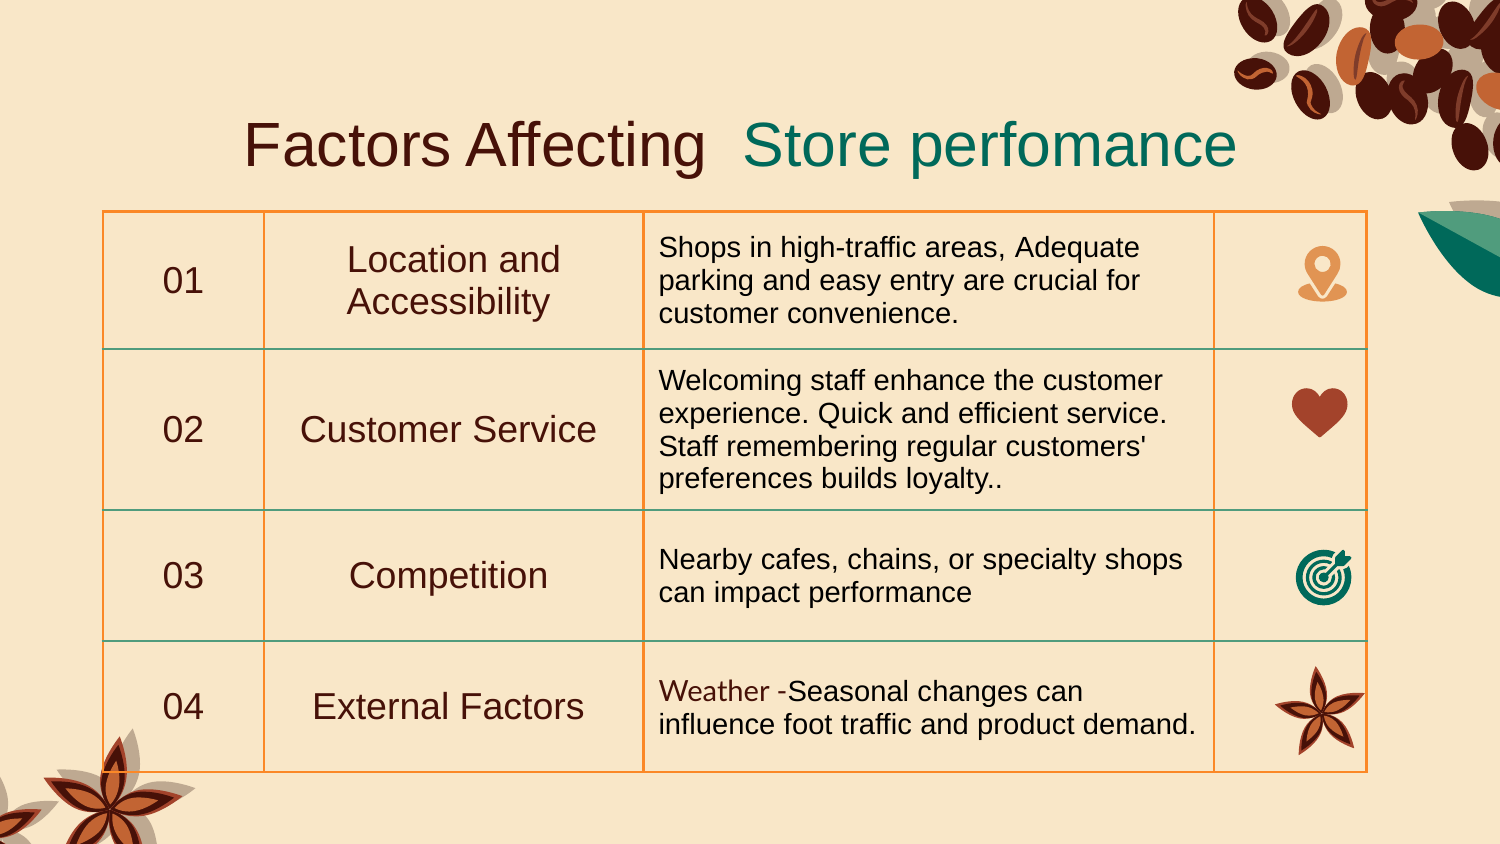

# Factors Affecting  Store perfomance
| 01 | Location and Accessibility | Shops in high-traffic areas, Adequate parking and easy entry are crucial for customer convenience. |  |
| --- | --- | --- | --- |
| 02 | Customer Service | Welcoming staff enhance the customer experience. Quick and efficient service. Staff remembering regular customers' preferences builds loyalty.. |  |
| 03 | Competition | Nearby cafes, chains, or specialty shops can impact performance |  |
| 04 | External Factors | Weather -Seasonal changes can influence foot traffic and product demand. |  |